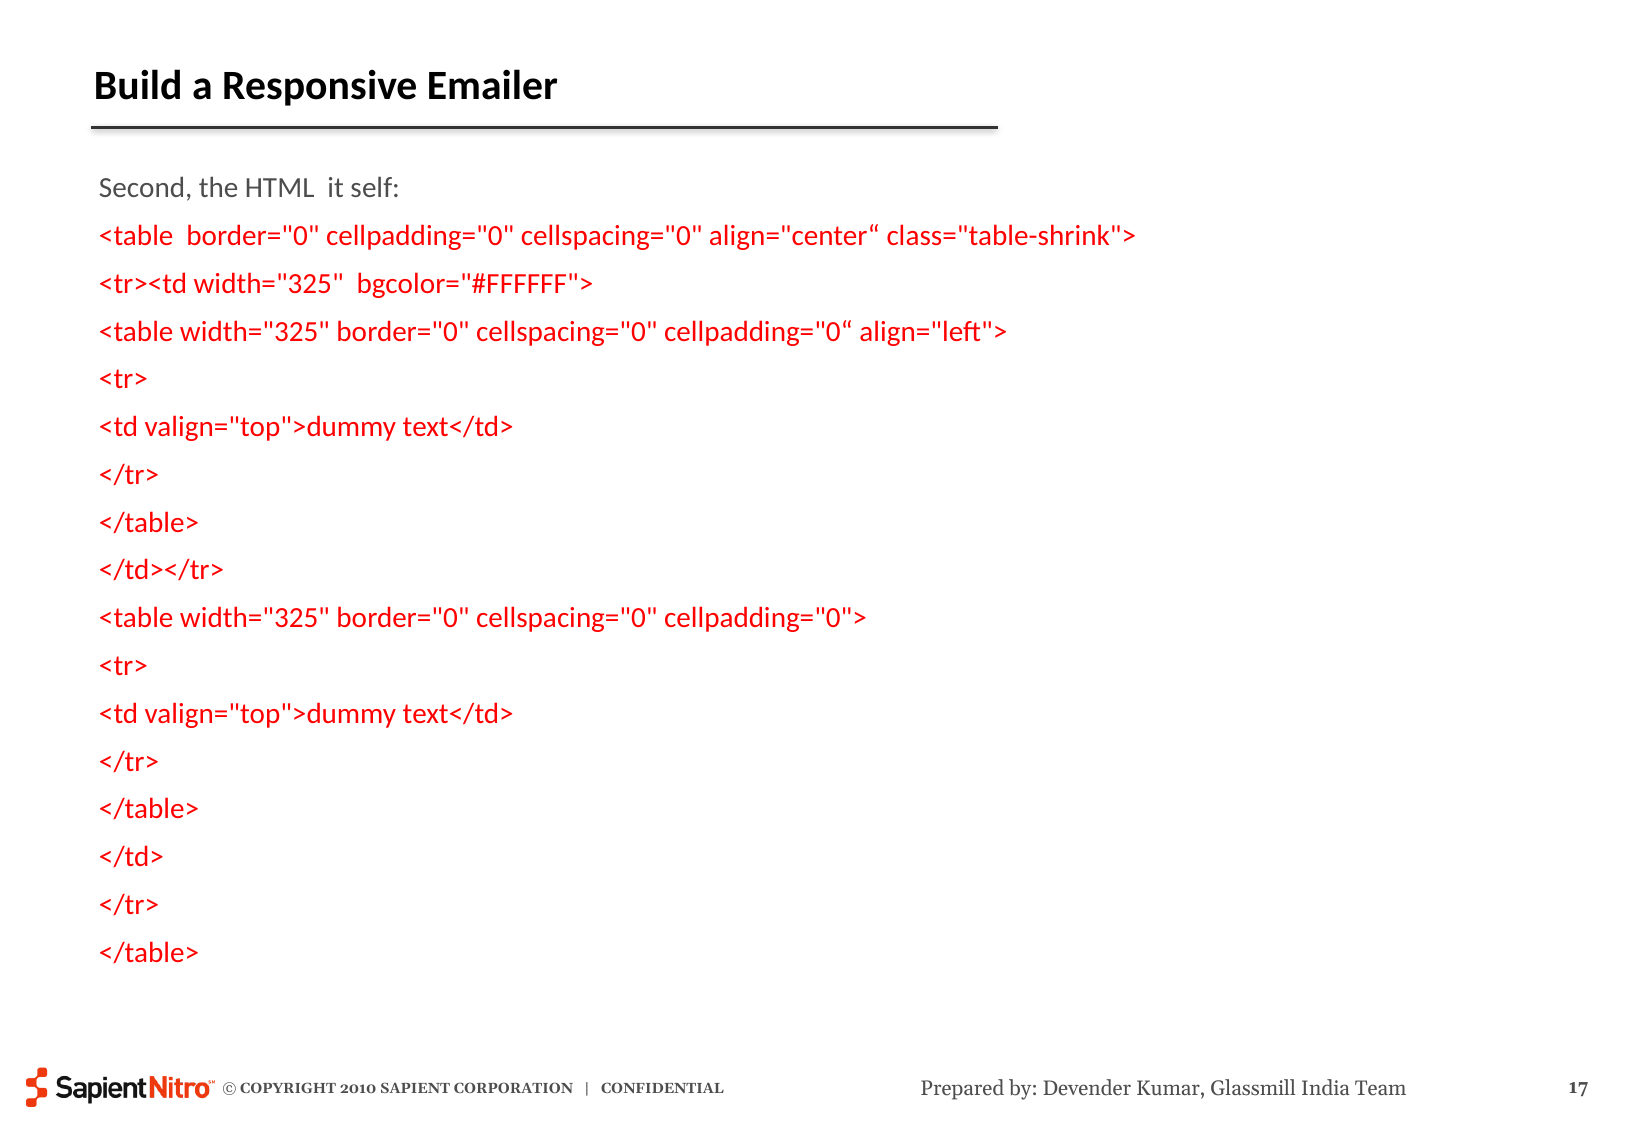

# Build a Responsive Emailer
Second, the HTML  it self:
<table  border="0" cellpadding="0" cellspacing="0" align="center“ class="table-shrink">
<tr><td width="325"  bgcolor="#FFFFFF">
<table width="325" border="0" cellspacing="0" cellpadding="0“ align="left">
<tr>
<td valign="top">dummy text</td>
</tr>
</table>
</td></tr>
<table width="325" border="0" cellspacing="0" cellpadding="0">
<tr>
<td valign="top">dummy text</td>
</tr>
</table>
</td>
</tr>
</table>